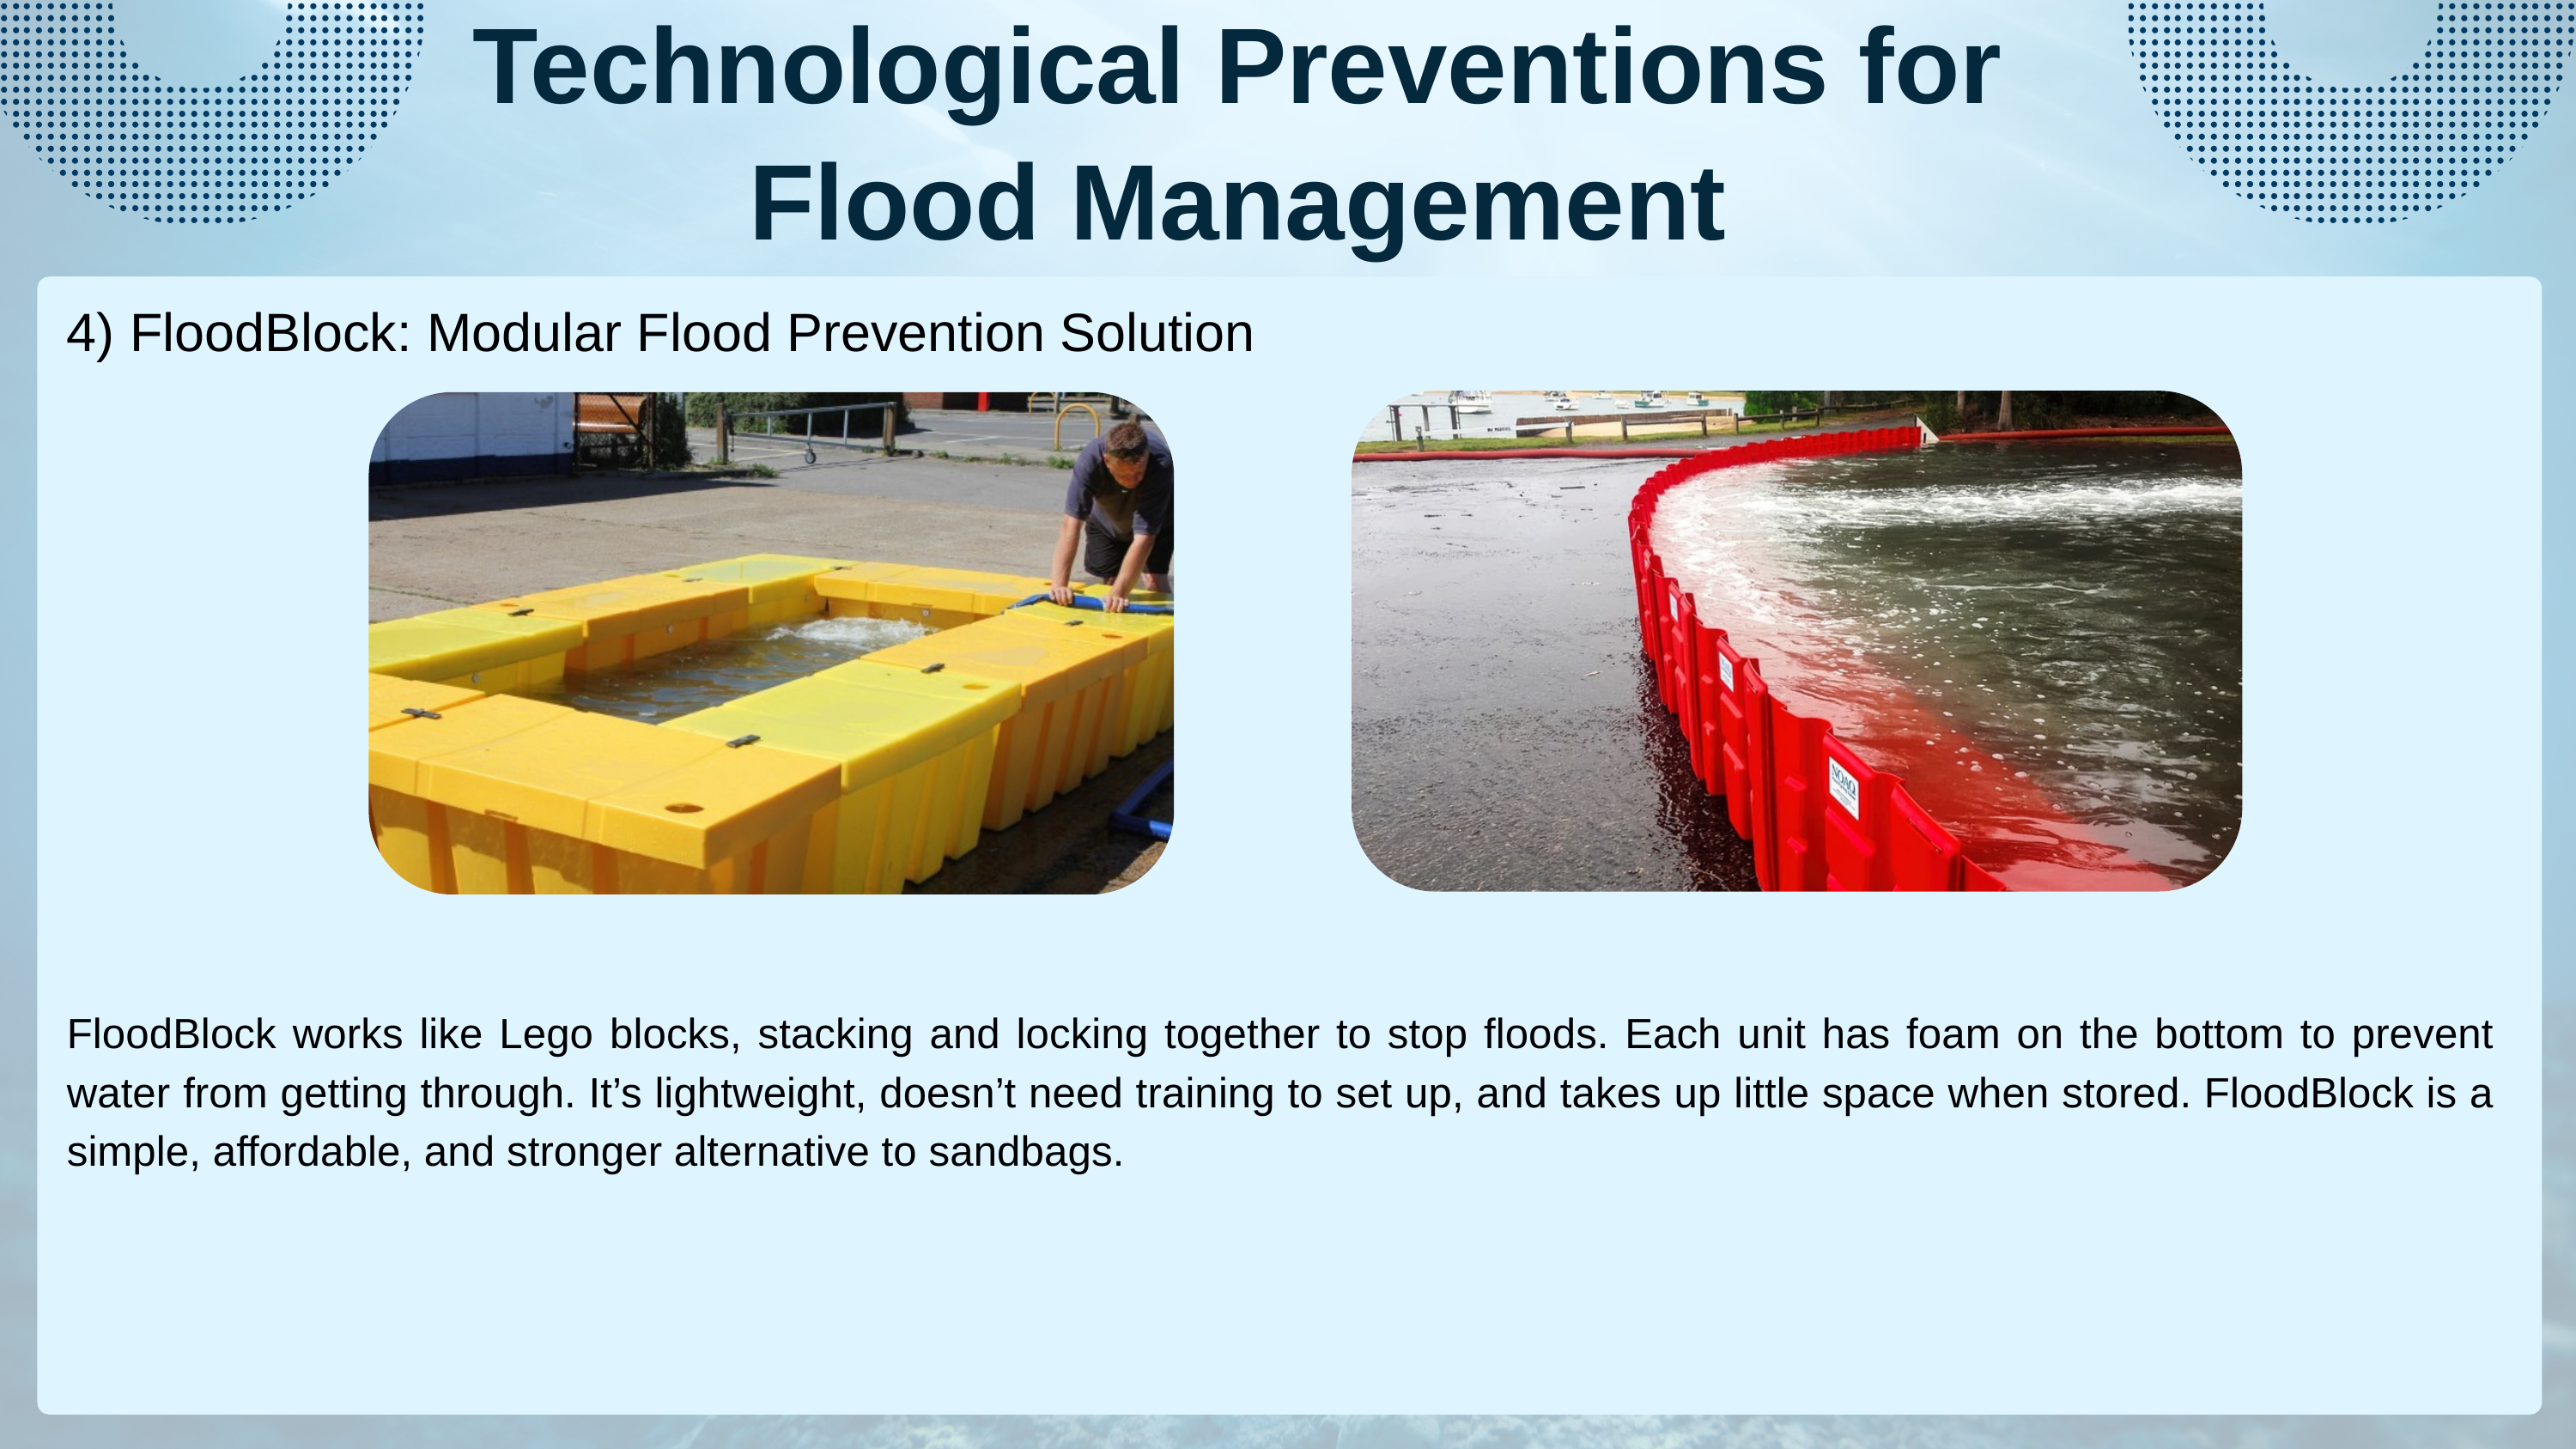

Technological Preventions for Flood Management

4) FloodBlock: Modular Flood Prevention Solution

FloodBlock works like Lego blocks, stacking and locking together to stop floods. Each unit has foam on the bottom to prevent water from getting through. It’s lightweight, doesn’t need training to set up, and takes up little space when stored. FloodBlock is a simple, affordable, and stronger alternative to sandbags.